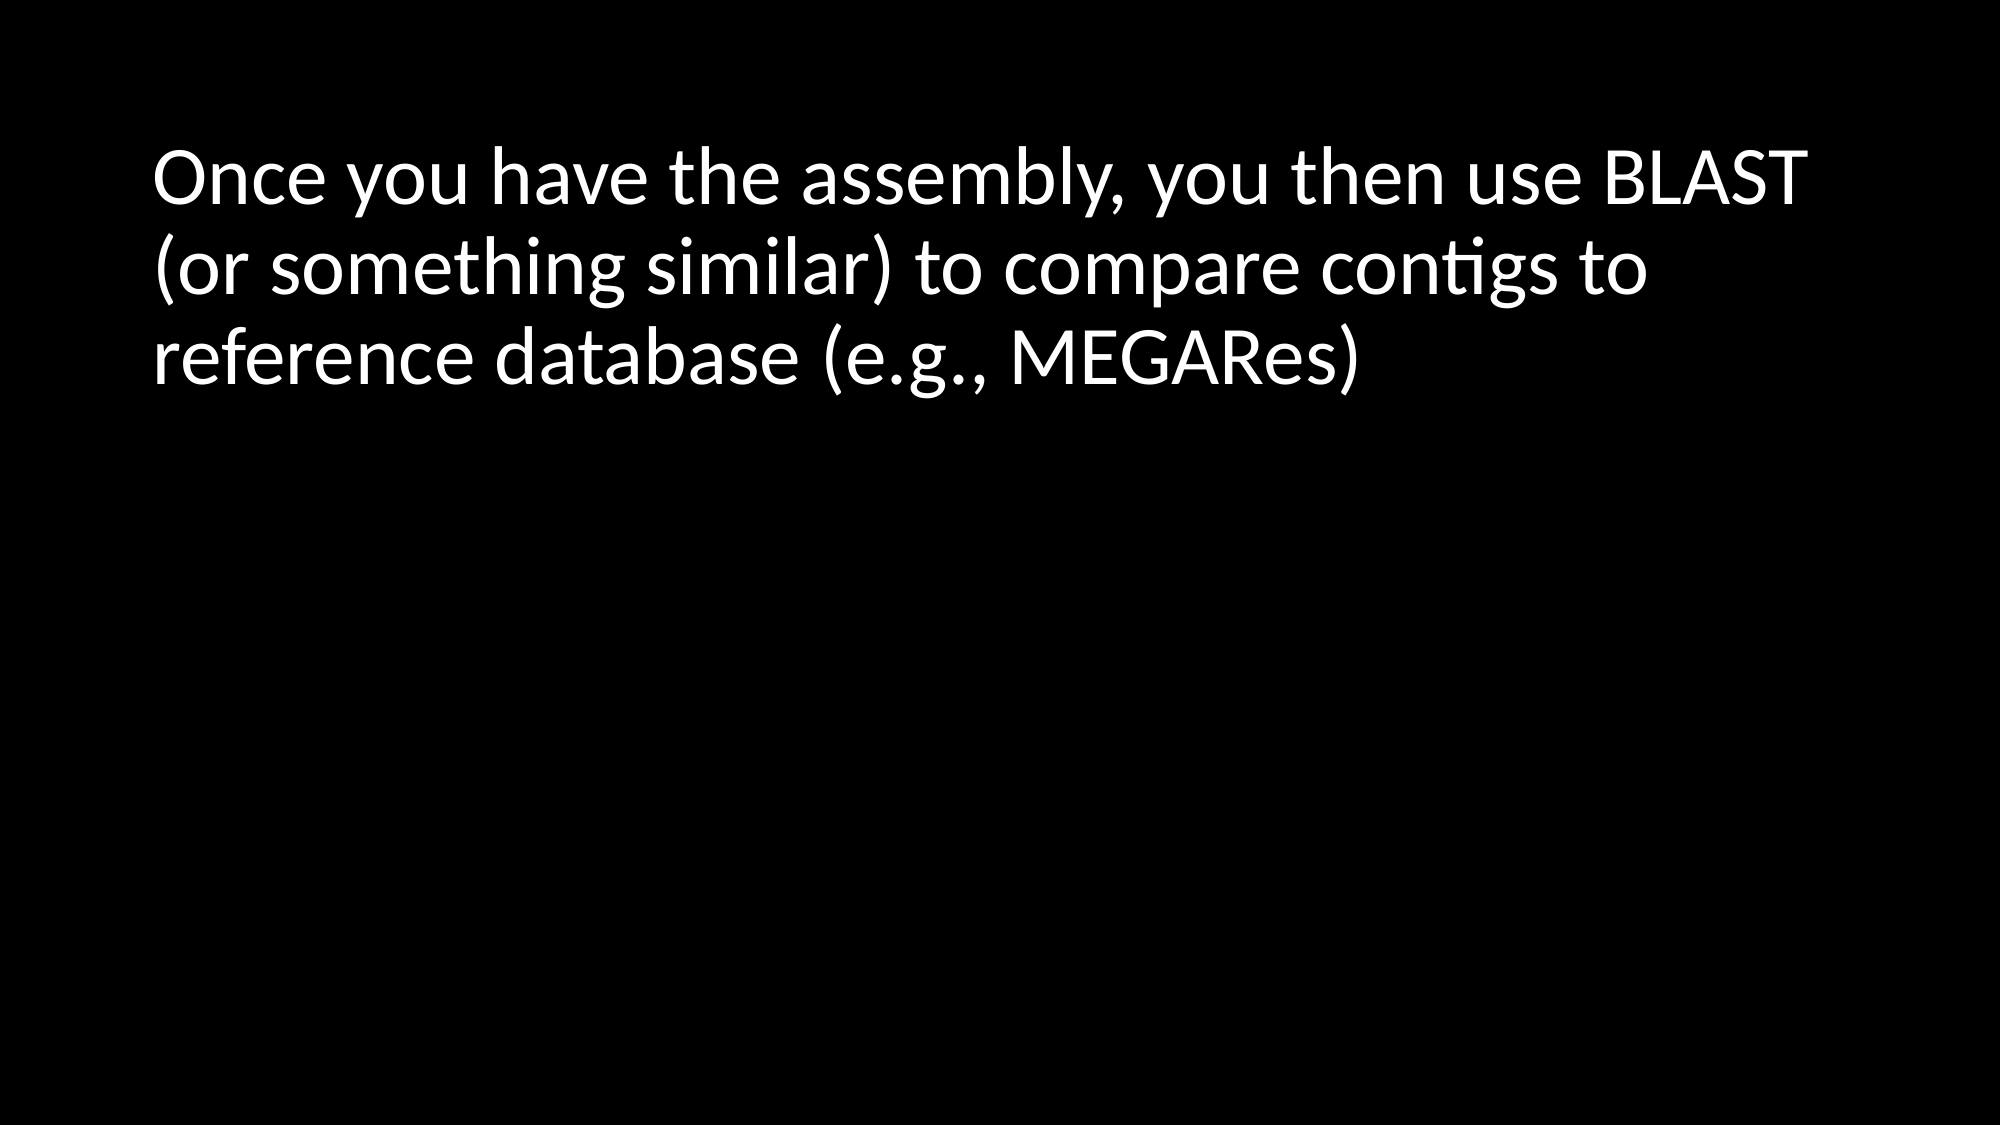

# Once you have the assembly, you then use BLAST (or something similar) to compare contigs to reference database (e.g., MEGARes)